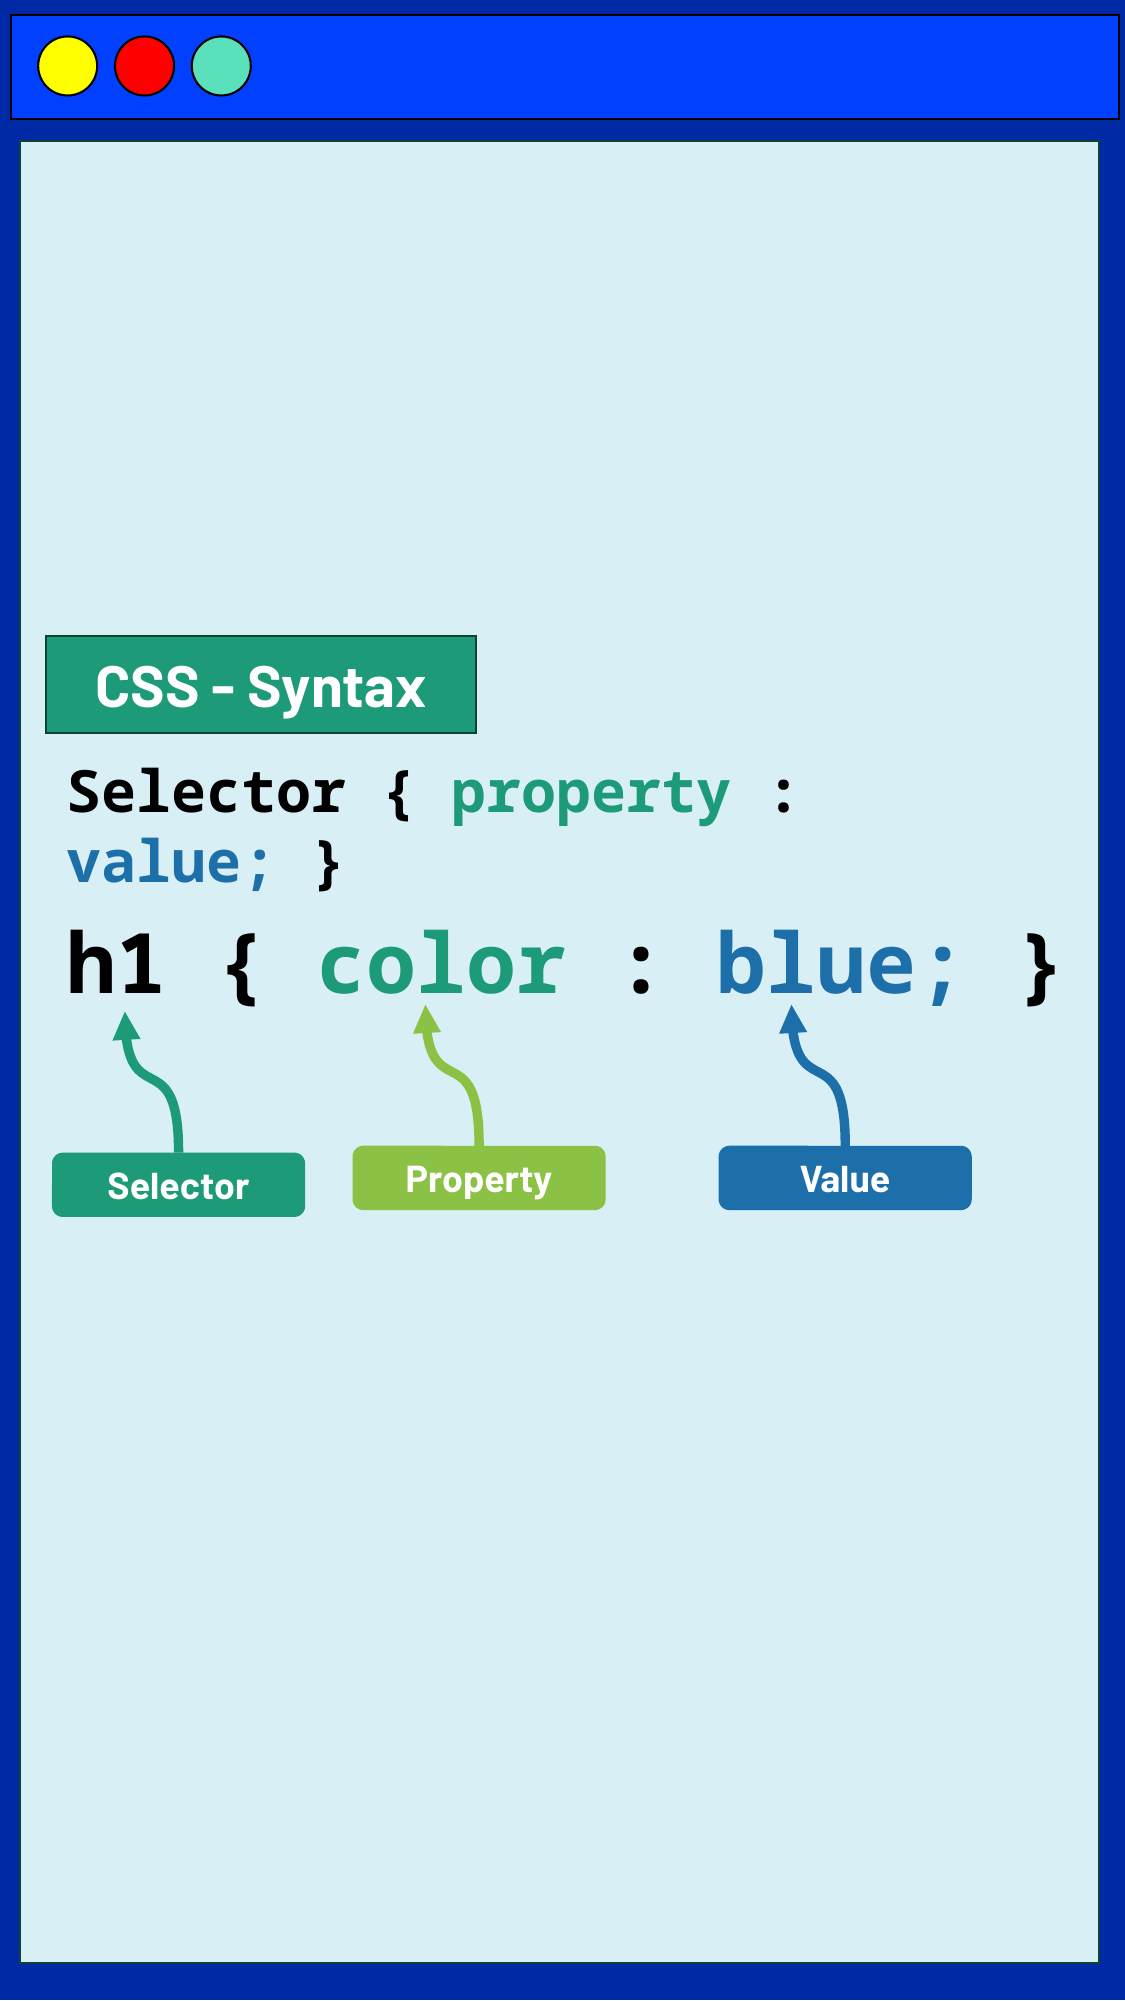

CSS - Syntax
Selector { property : value; }
h1 { color : blue; }
Property
Value
Selector